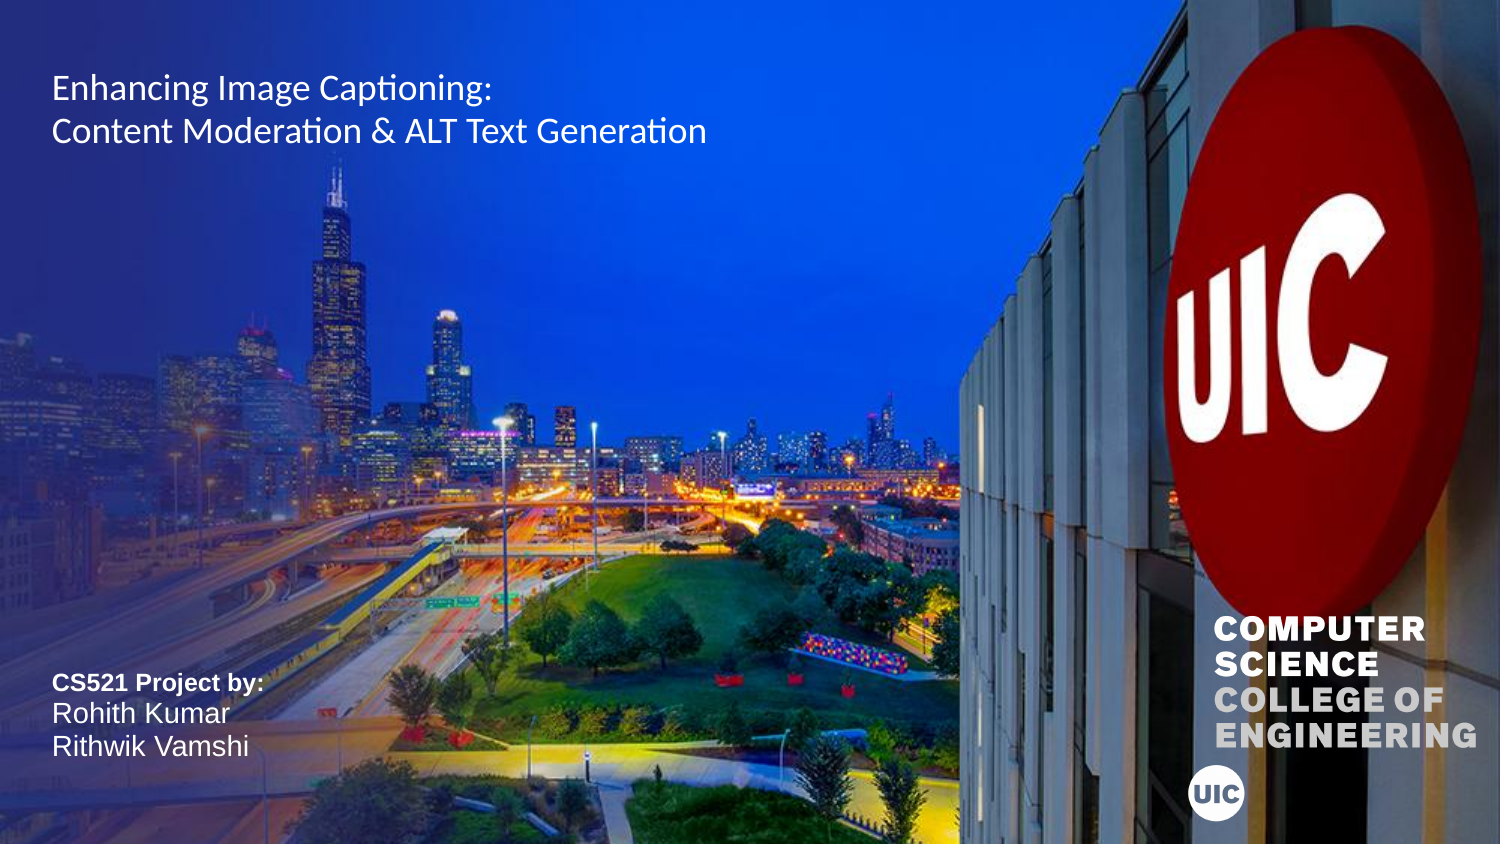

Enhancing Image Captioning:
Content Moderation & ALT Text Generation
CS521 Project by:
Rohith Kumar
Rithwik Vamshi